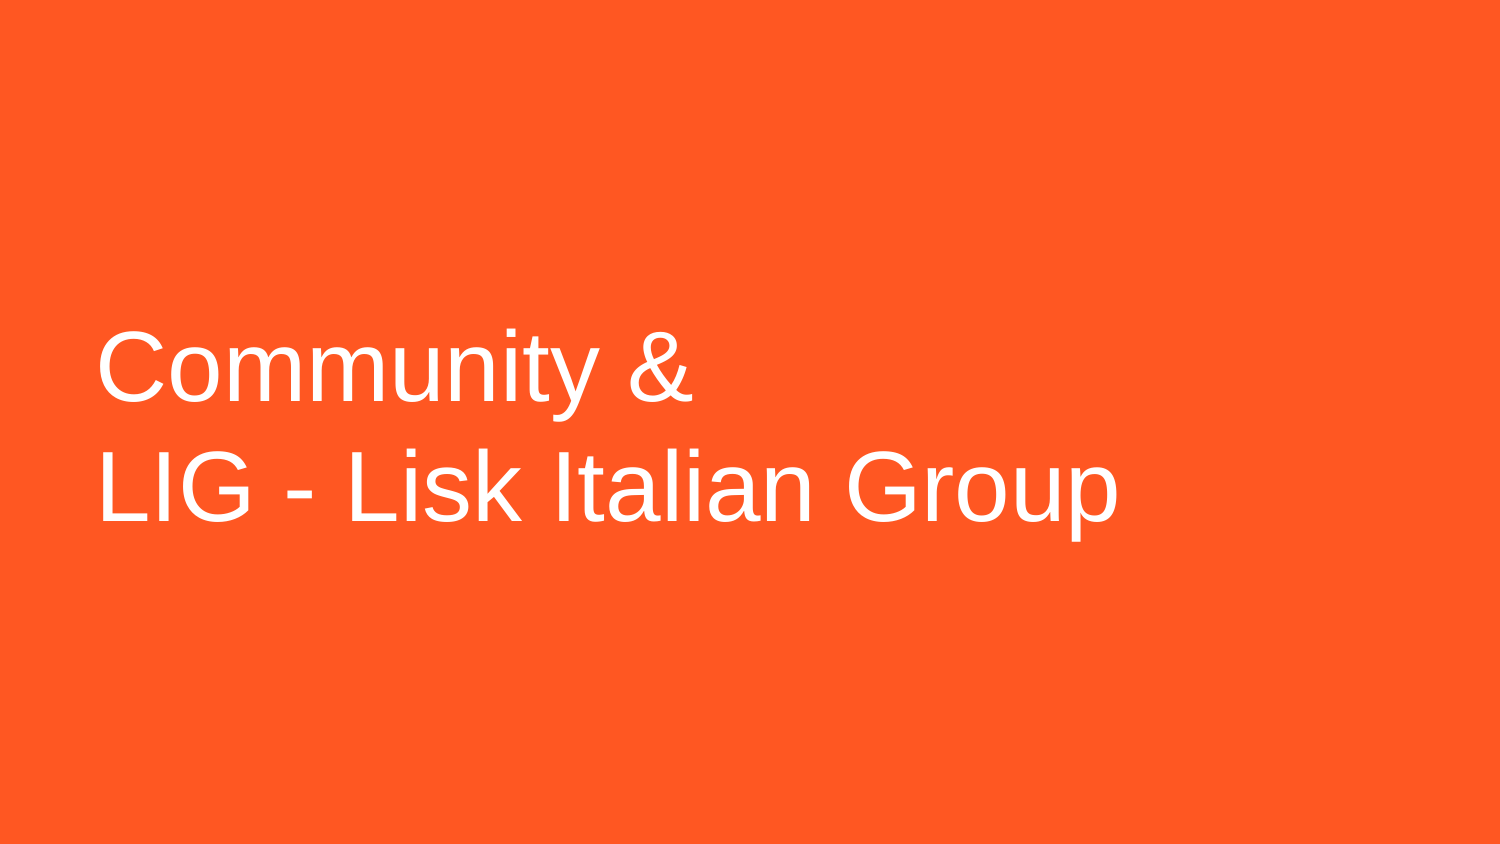

# Community &
LIG - Lisk Italian Group